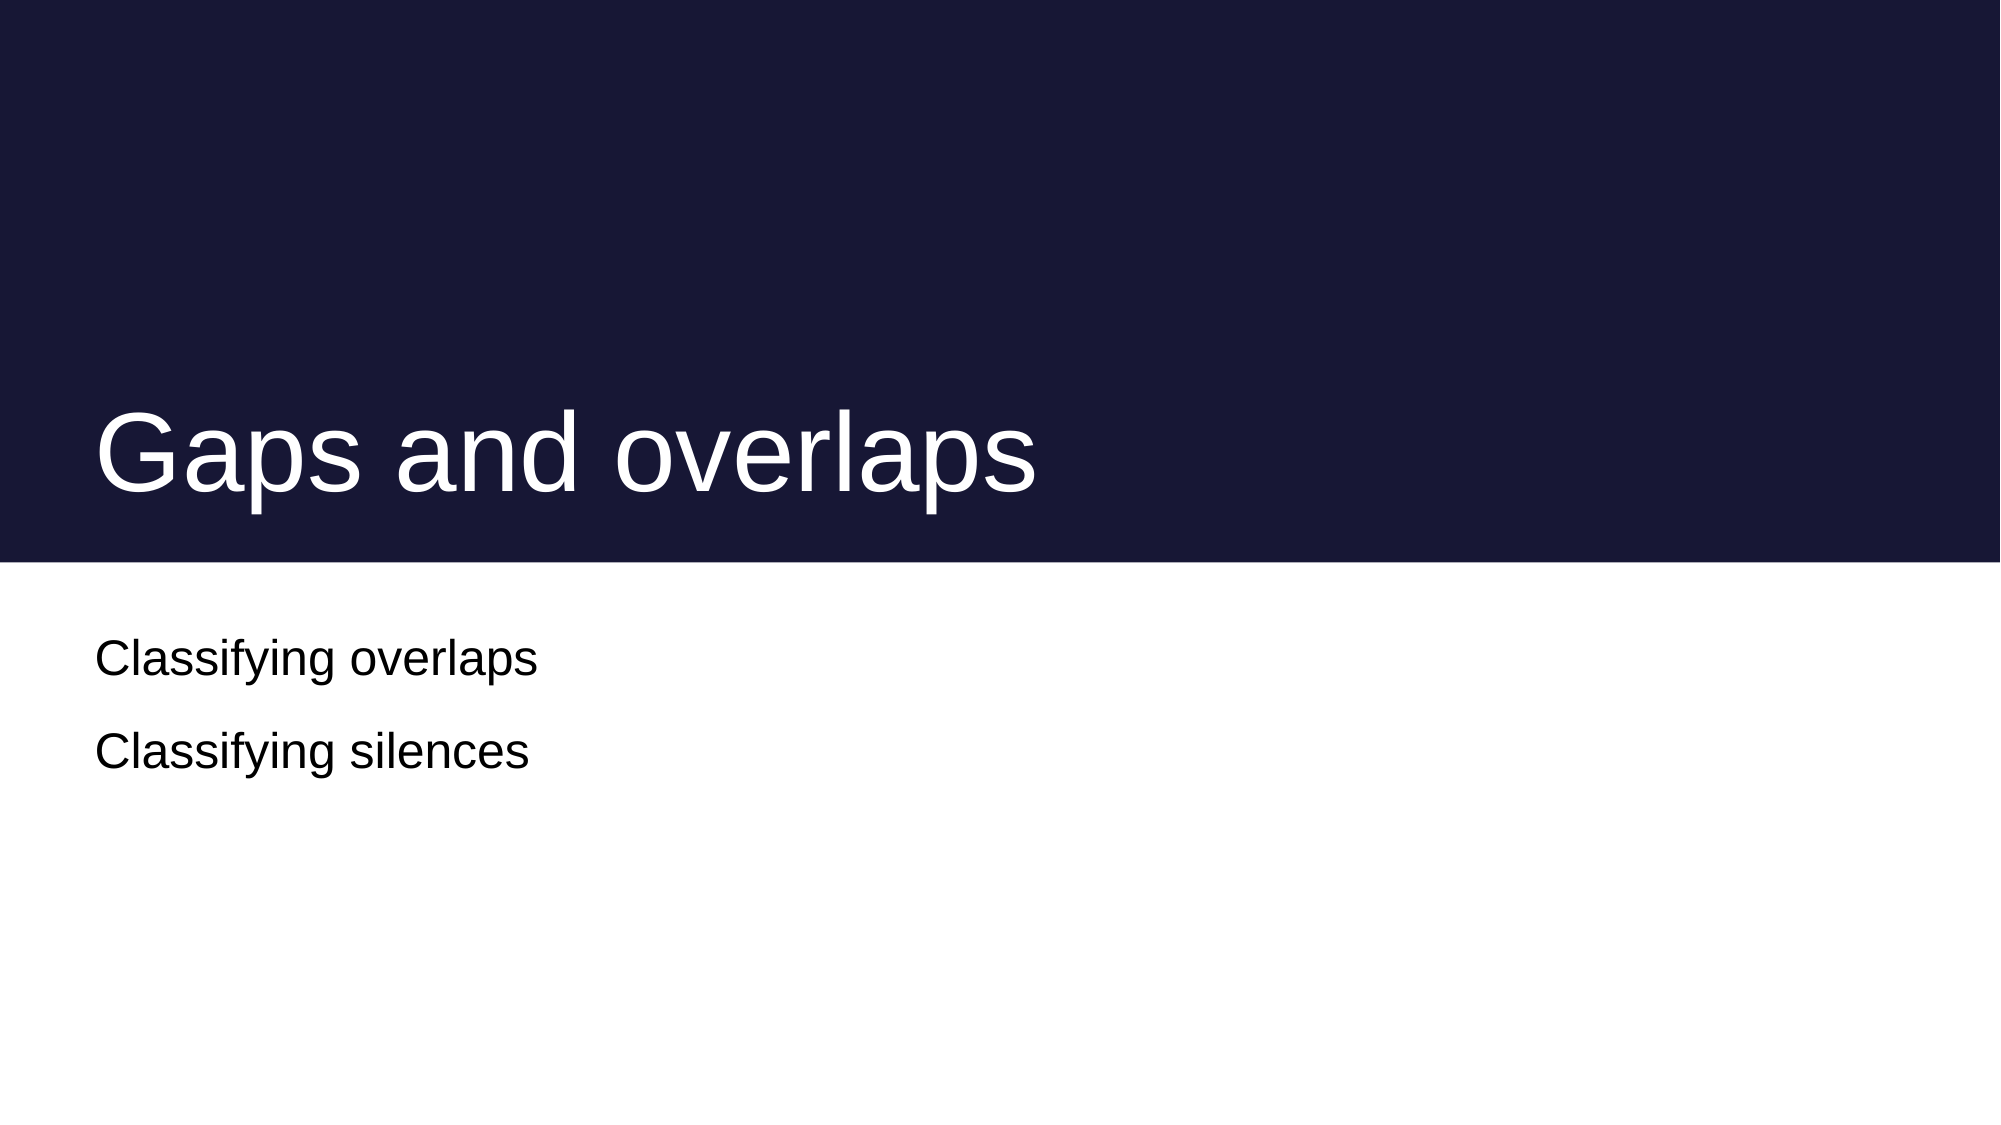

# Gaps and overlaps
Classifying overlaps
Classifying silences